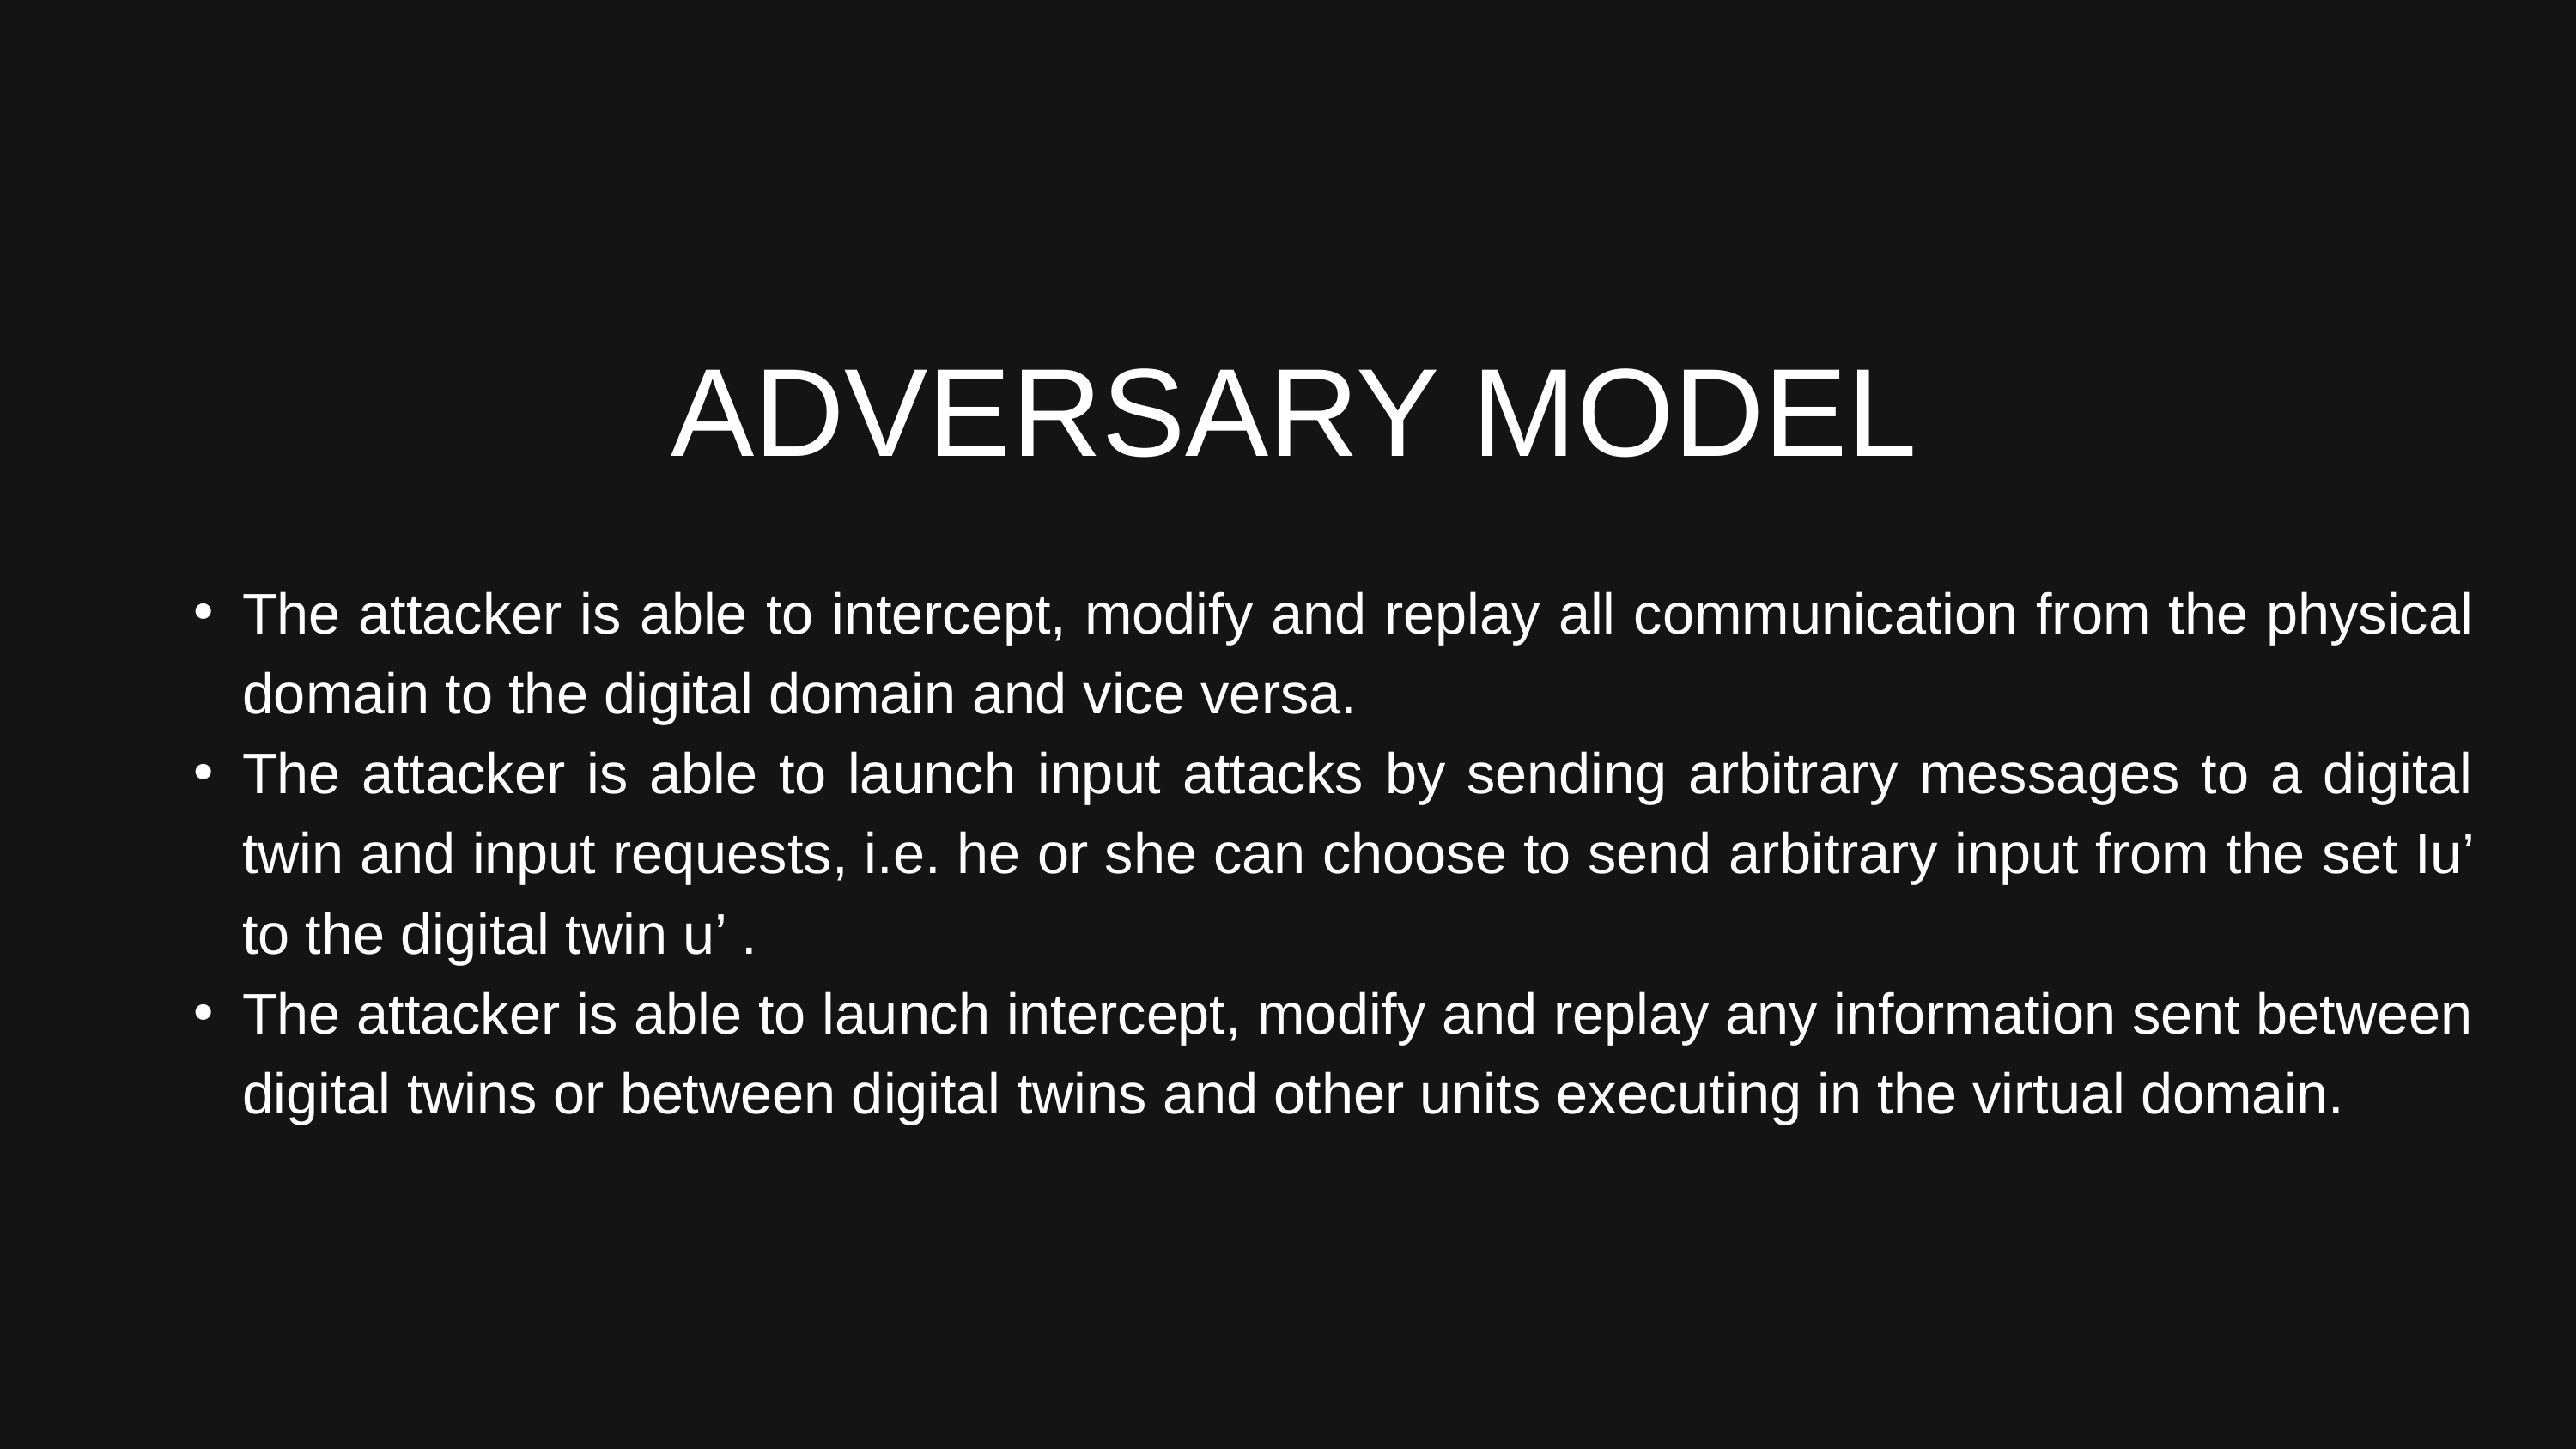

ADVERSARY MODEL
The attacker is able to intercept, modify and replay all communication from the physical domain to the digital domain and vice versa.
The attacker is able to launch input attacks by sending arbitrary messages to a digital twin and input requests, i.e. he or she can choose to send arbitrary input from the set Iu’ to the digital twin u’ .
The attacker is able to launch intercept, modify and replay any information sent between digital twins or between digital twins and other units executing in the virtual domain.